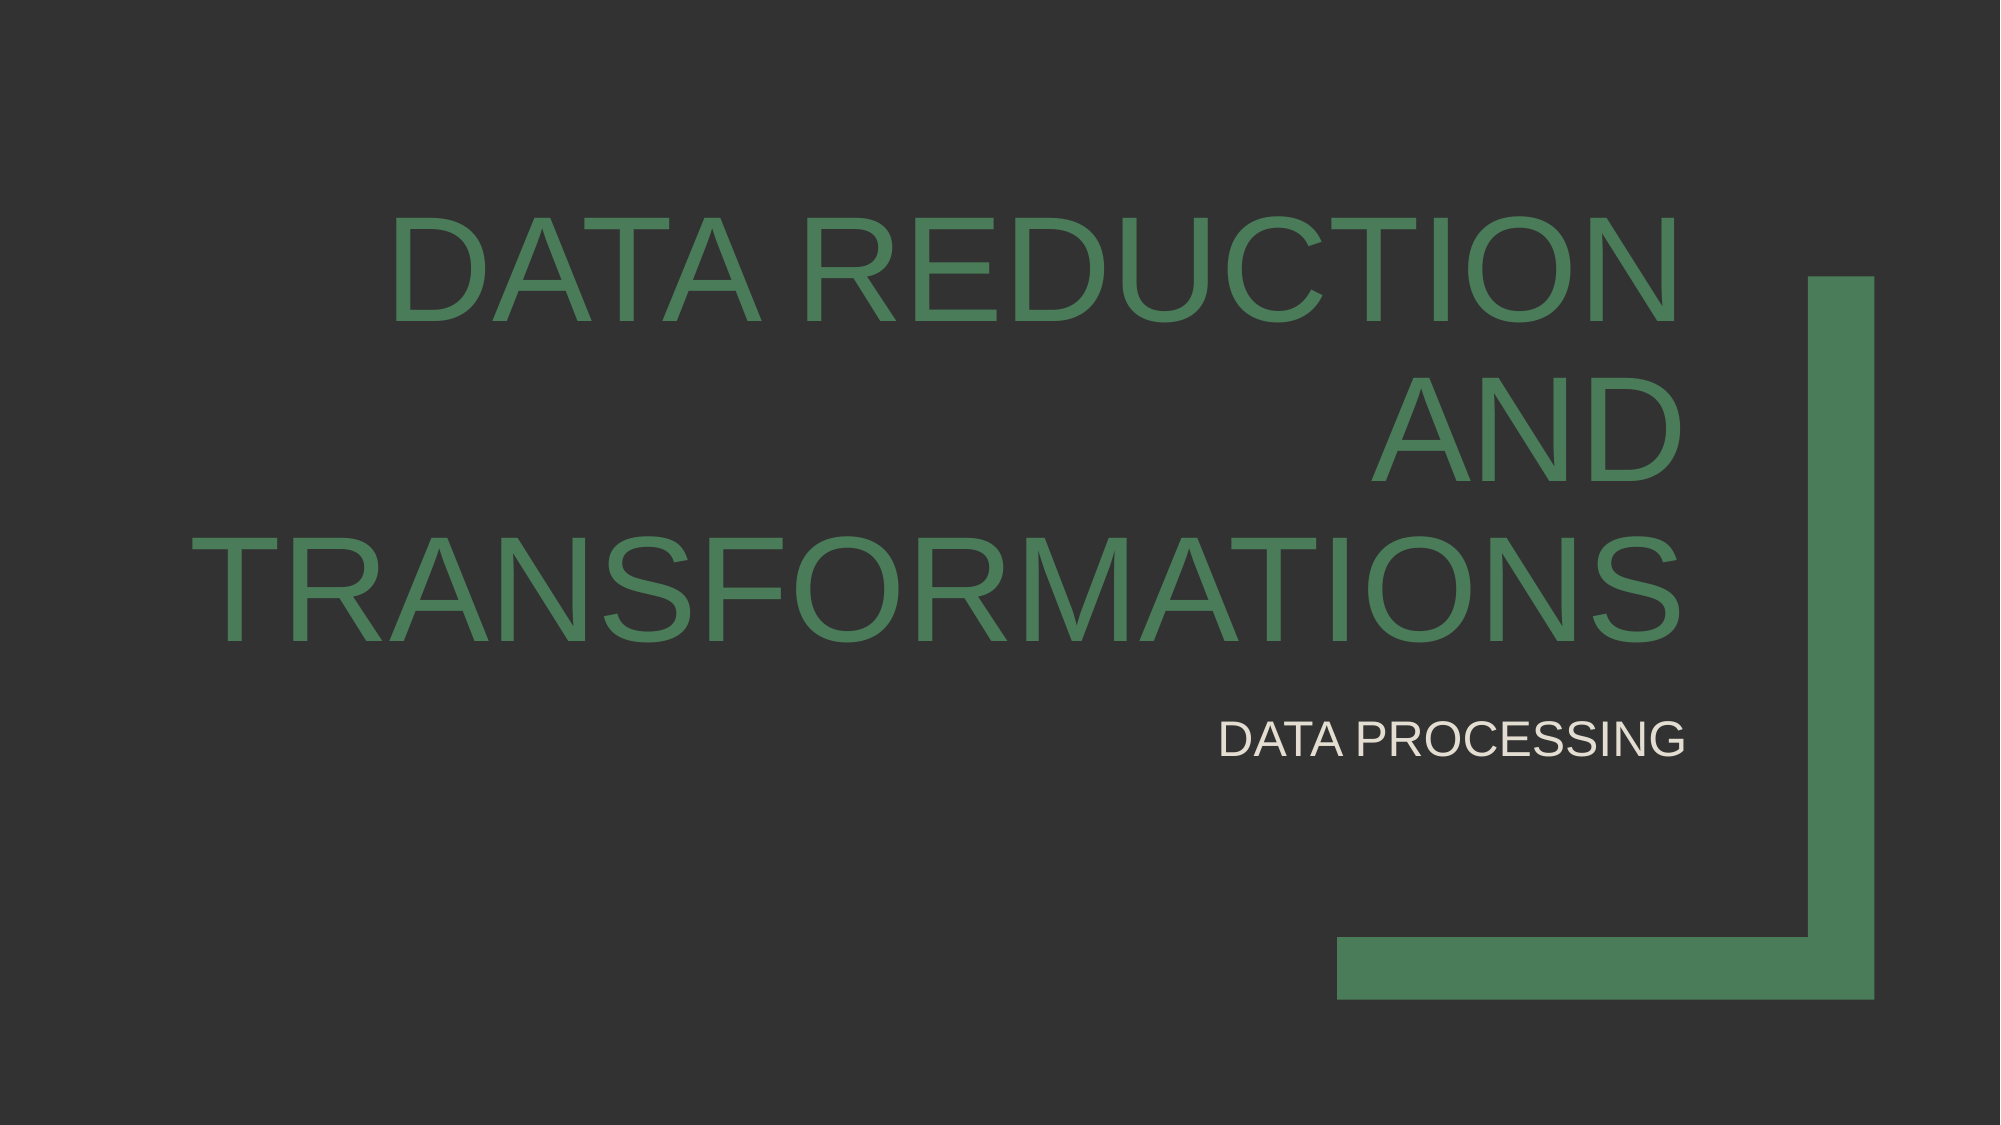

# DATA REDUCTION AND TRANSFORMATIONS
DATA PROCESSING